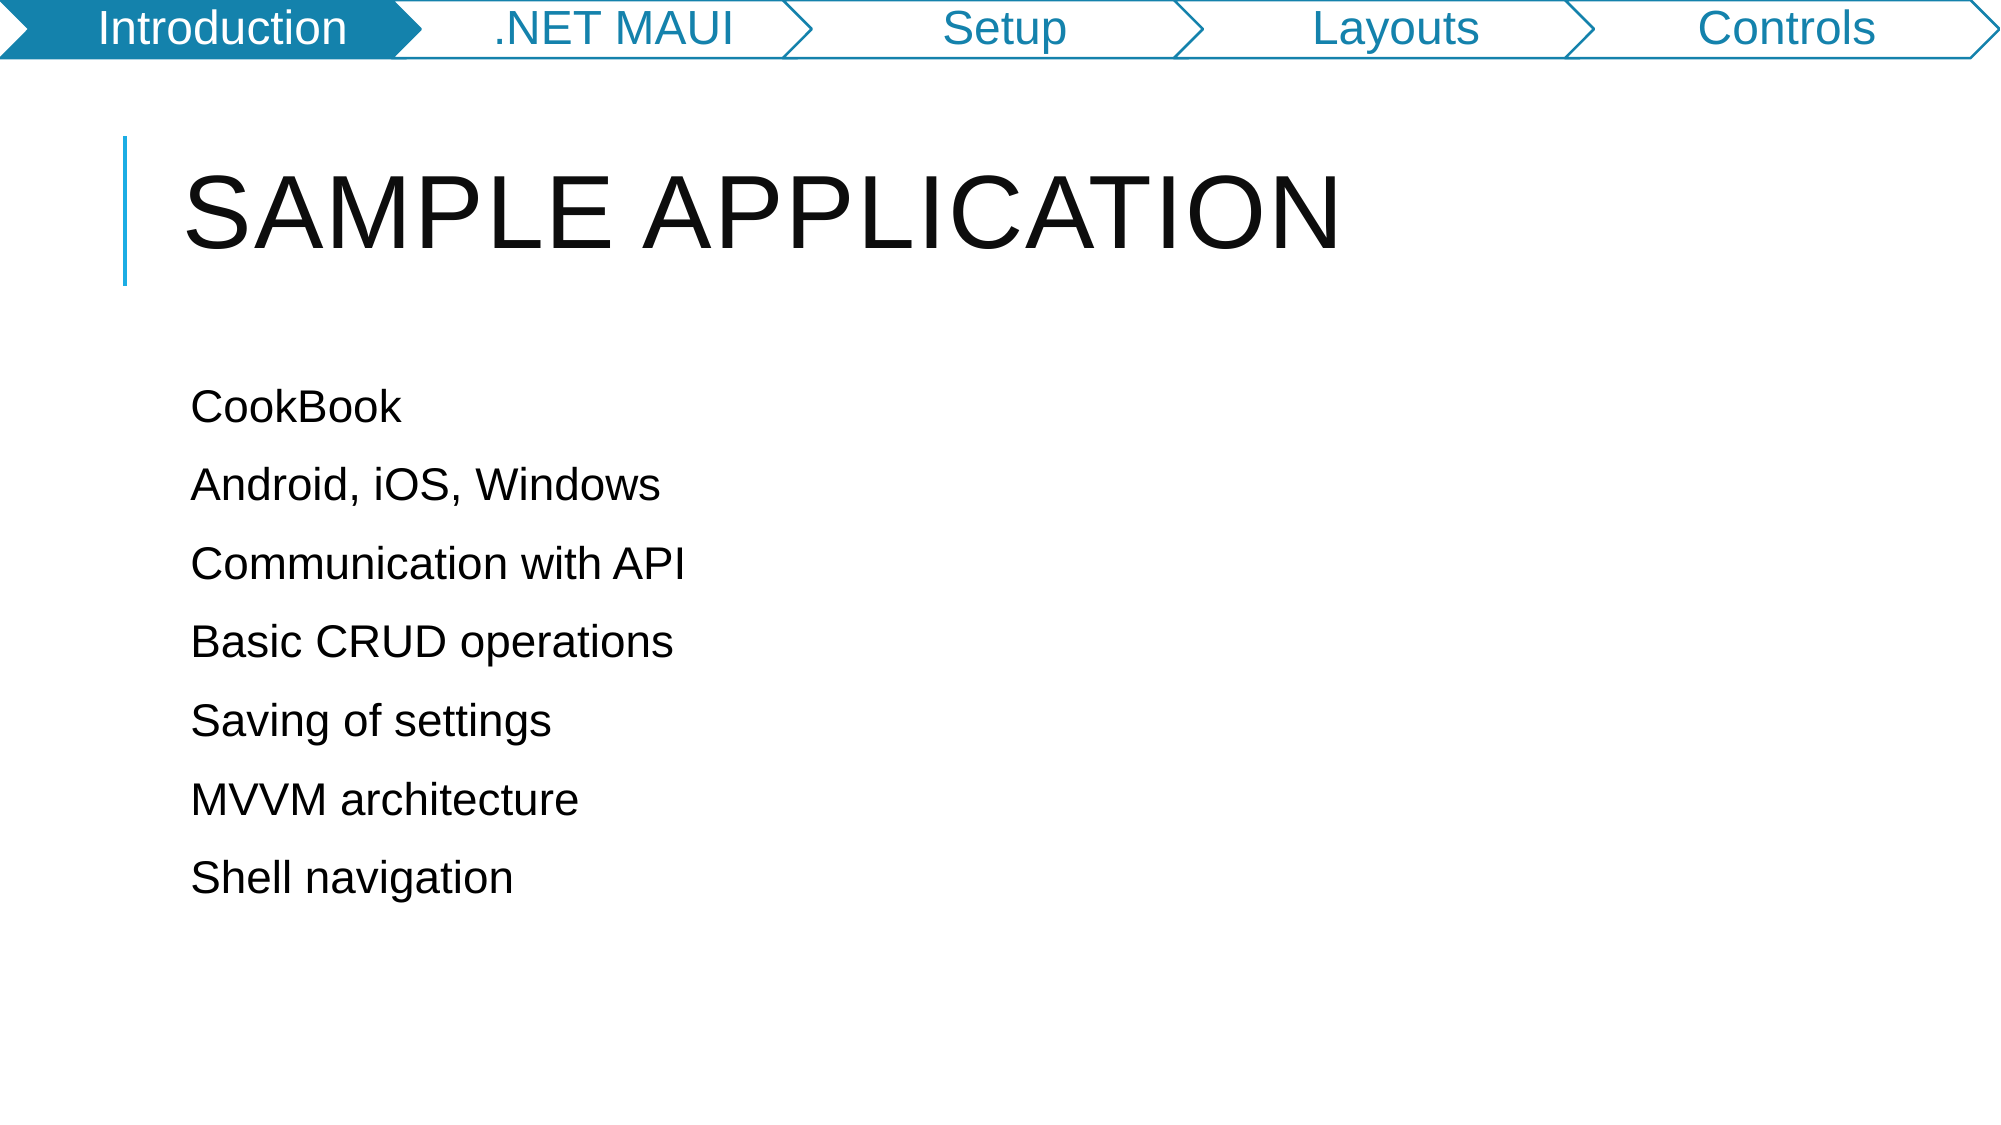

Introduction
.NET MAUI
Setup
Layouts
Controls
# Sample application
CookBook
Android, iOS, Windows
Communication with API
Basic CRUD operations
Saving of settings
MVVM architecture
Shell navigation